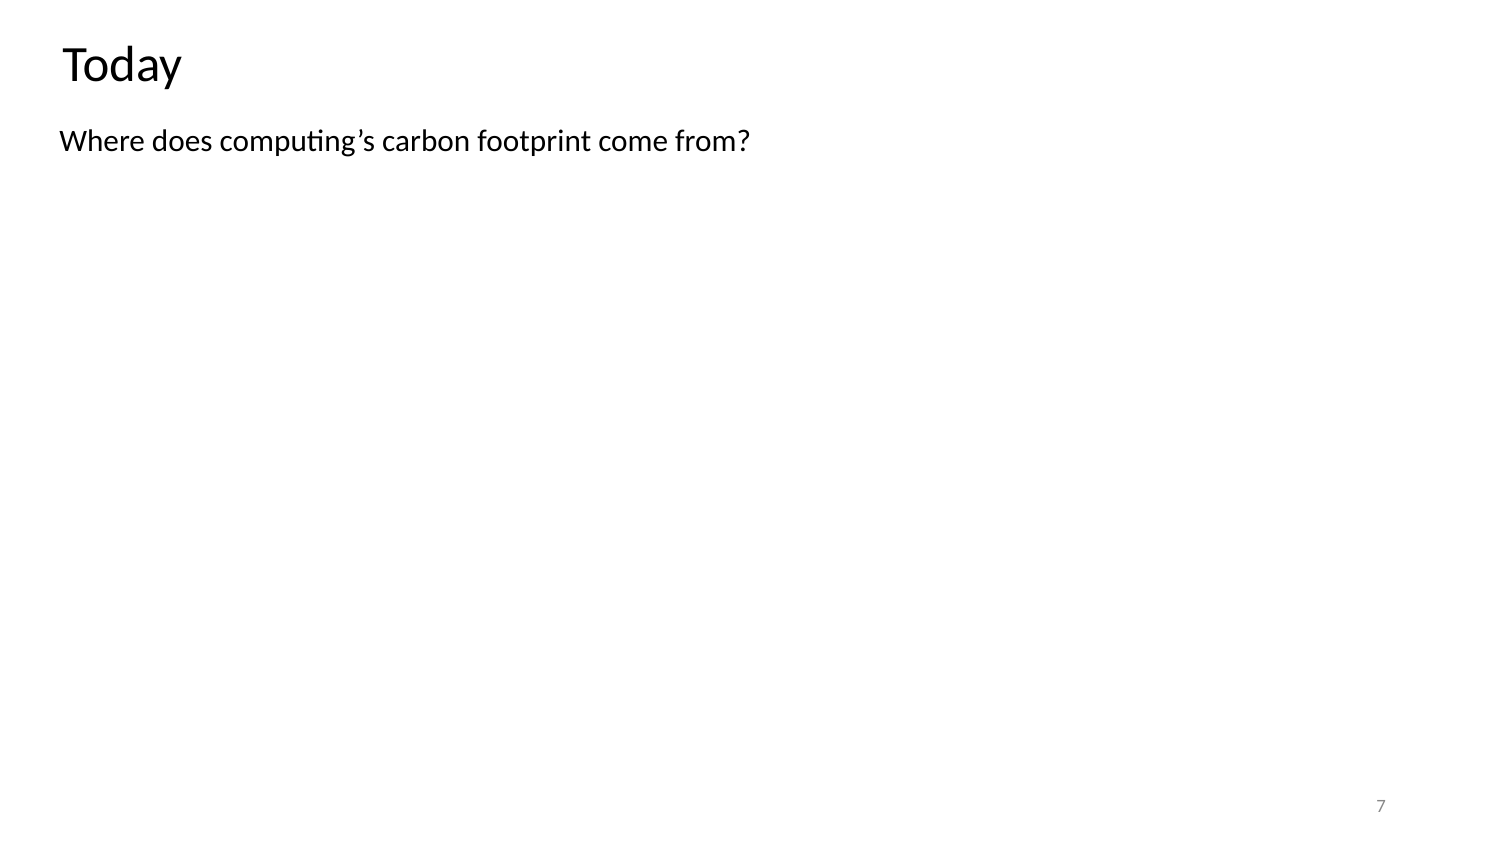

# Today
Where does computing’s carbon footprint come from?

7